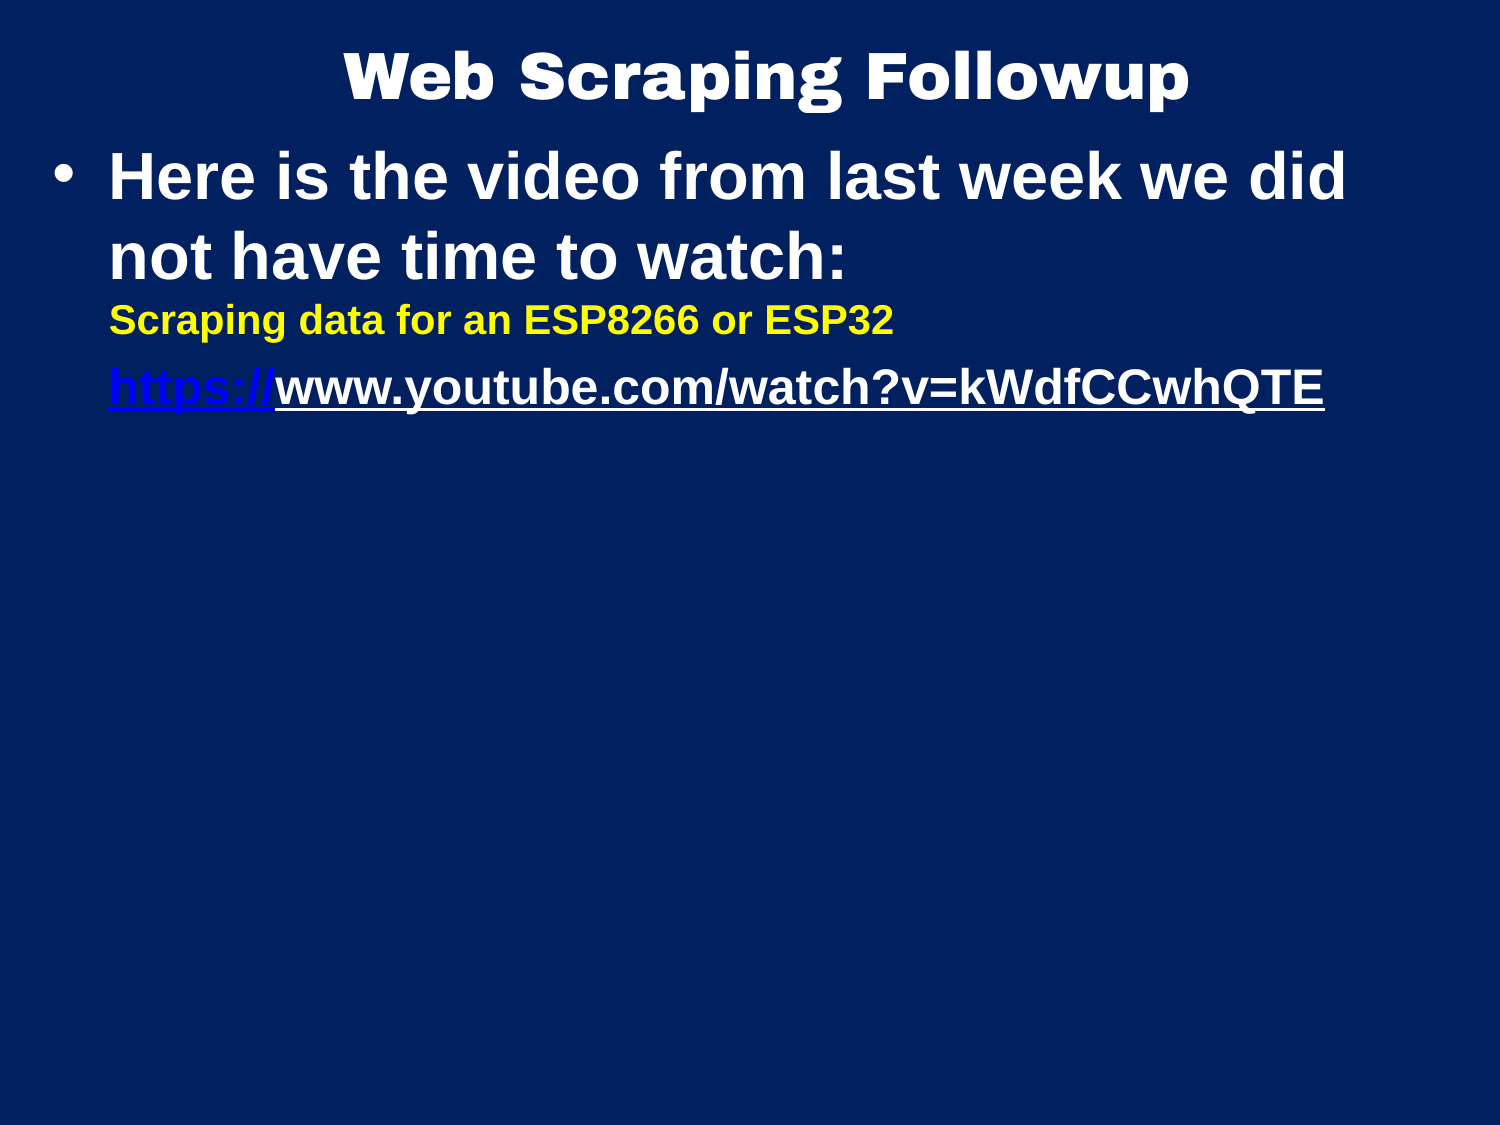

# Web Scraping Followup
Here is the video from last week we did not have time to watch:
Scraping data for an ESP8266 or ESP32
    https://www.youtube.com/watch?v=kWdfCCwhQTE